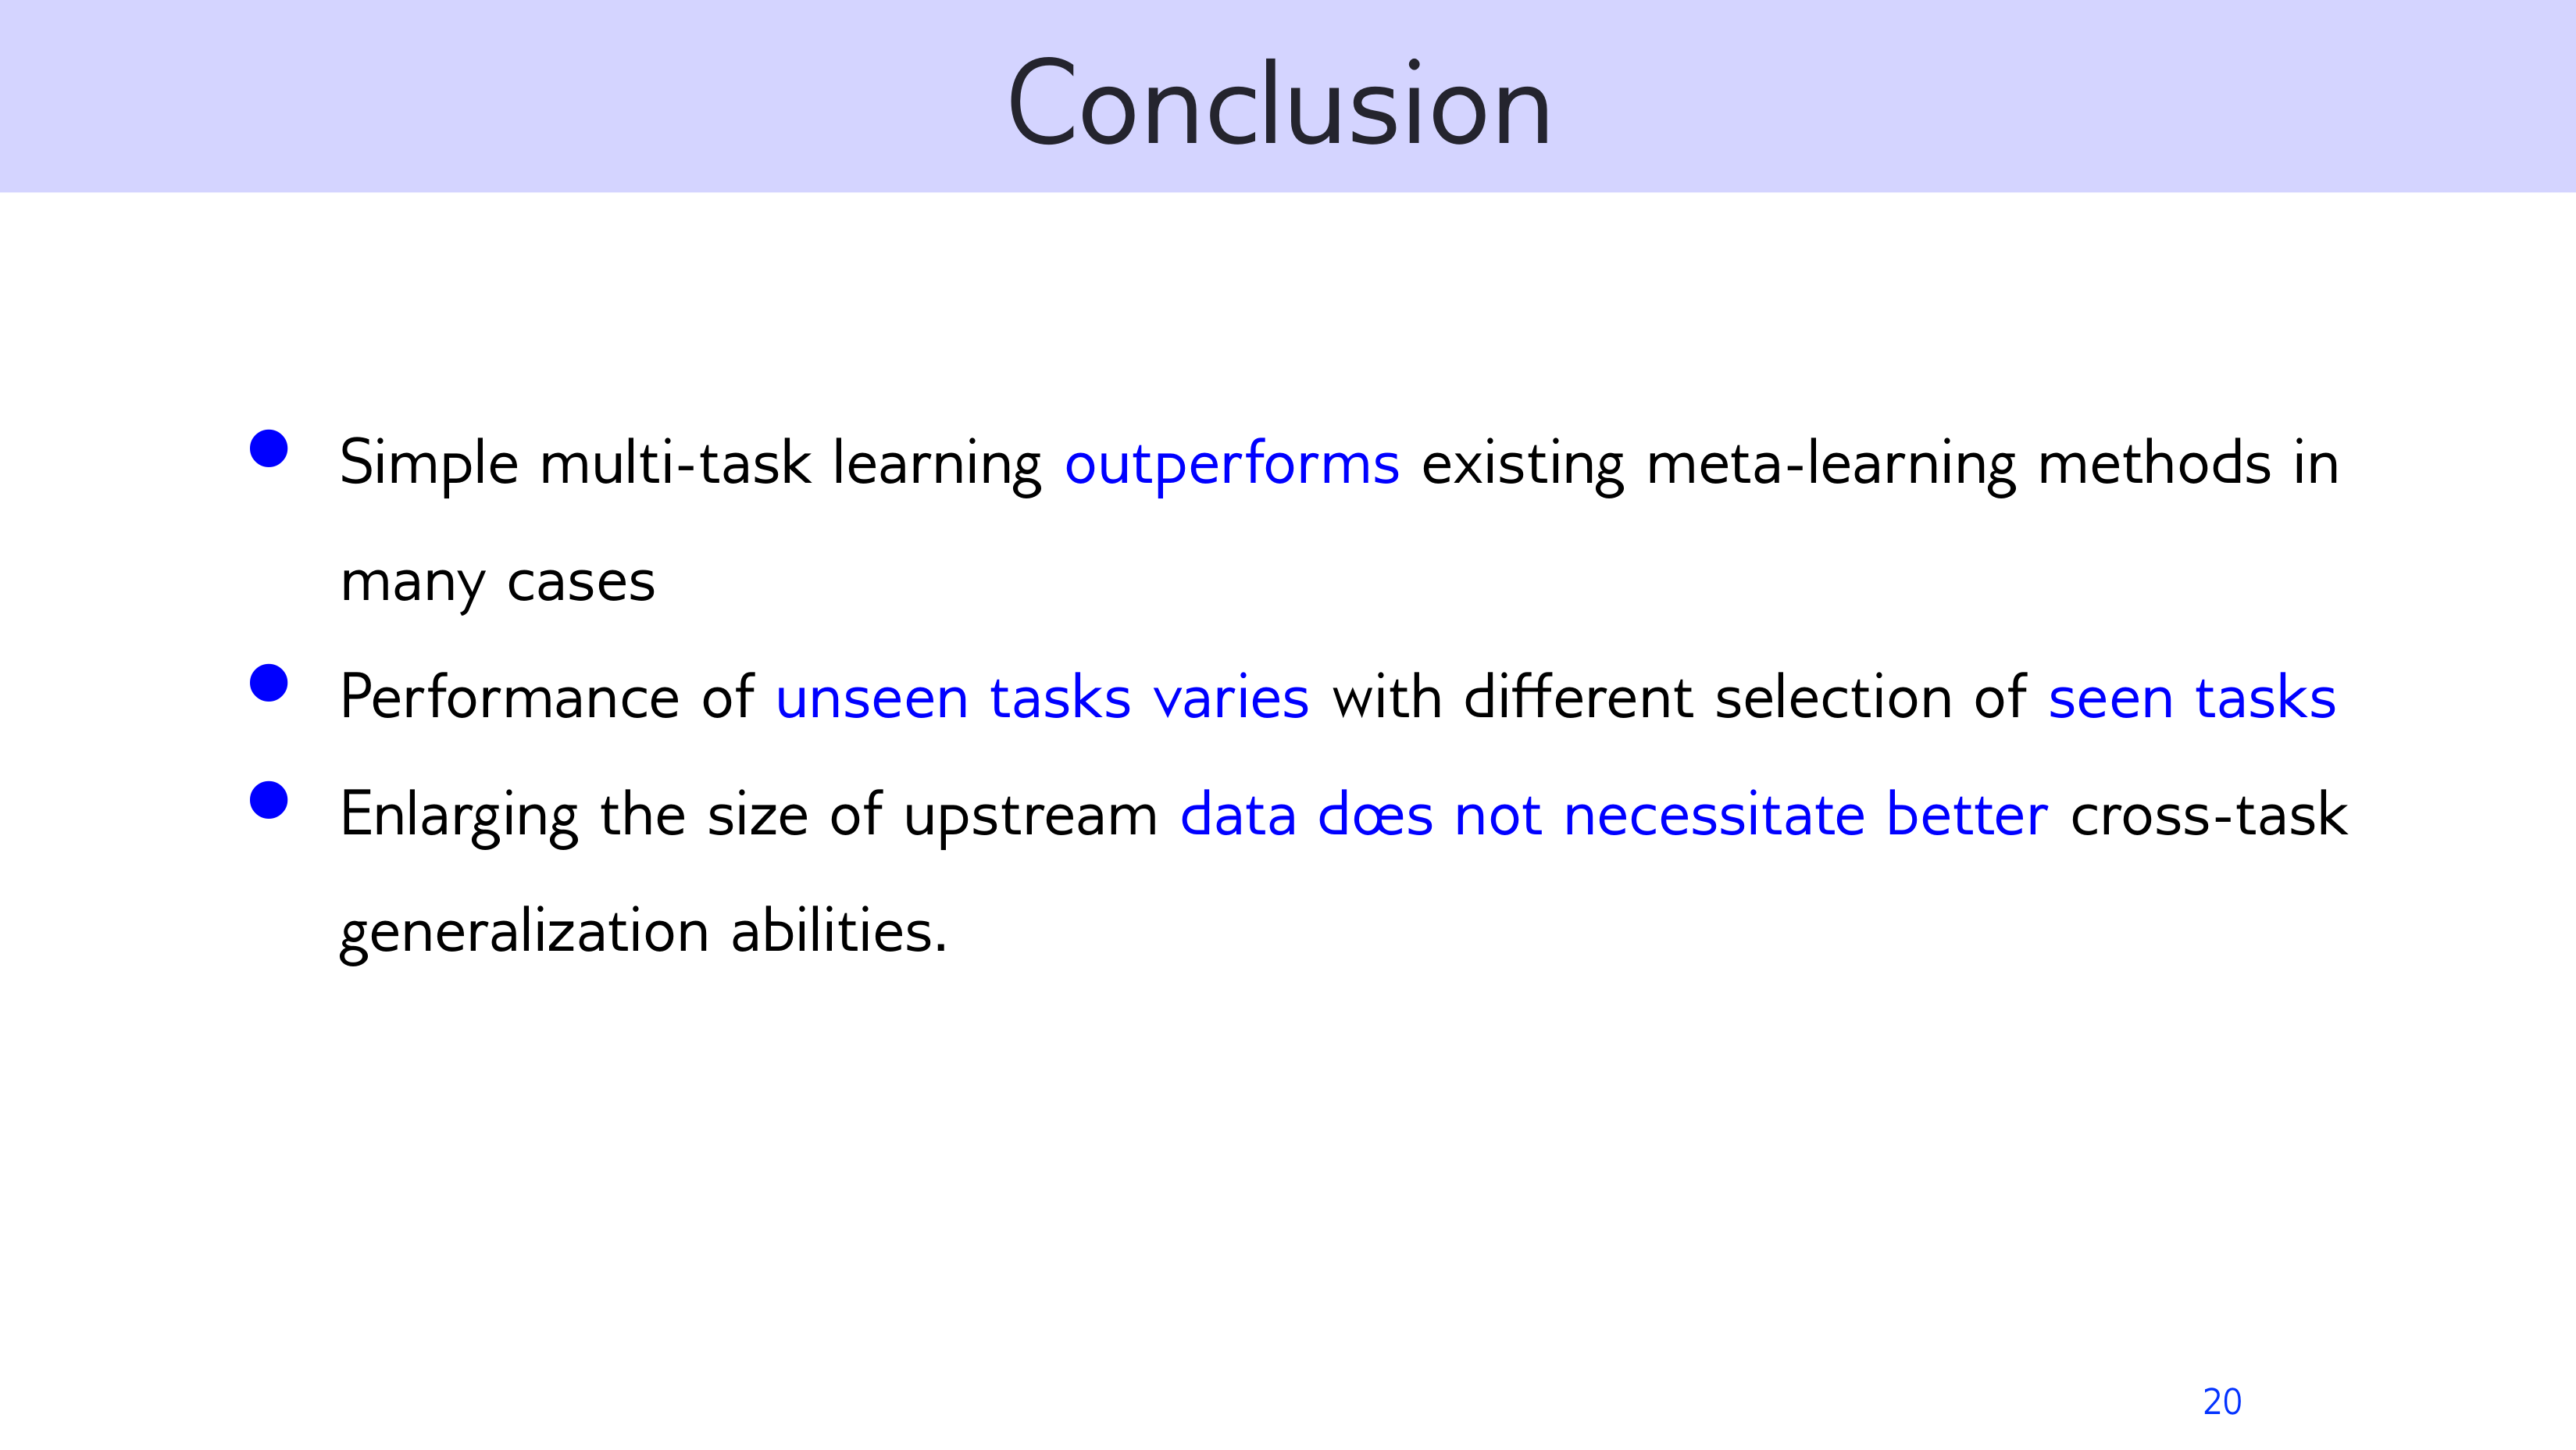

# Conclusion
Simple multi-task learning outperforms existing meta-learning methods in many cases
Performance of unseen tasks varies with different selection of seen tasks
Enlarging the size of upstream data does not necessitate better cross-task generalization abilities.
20